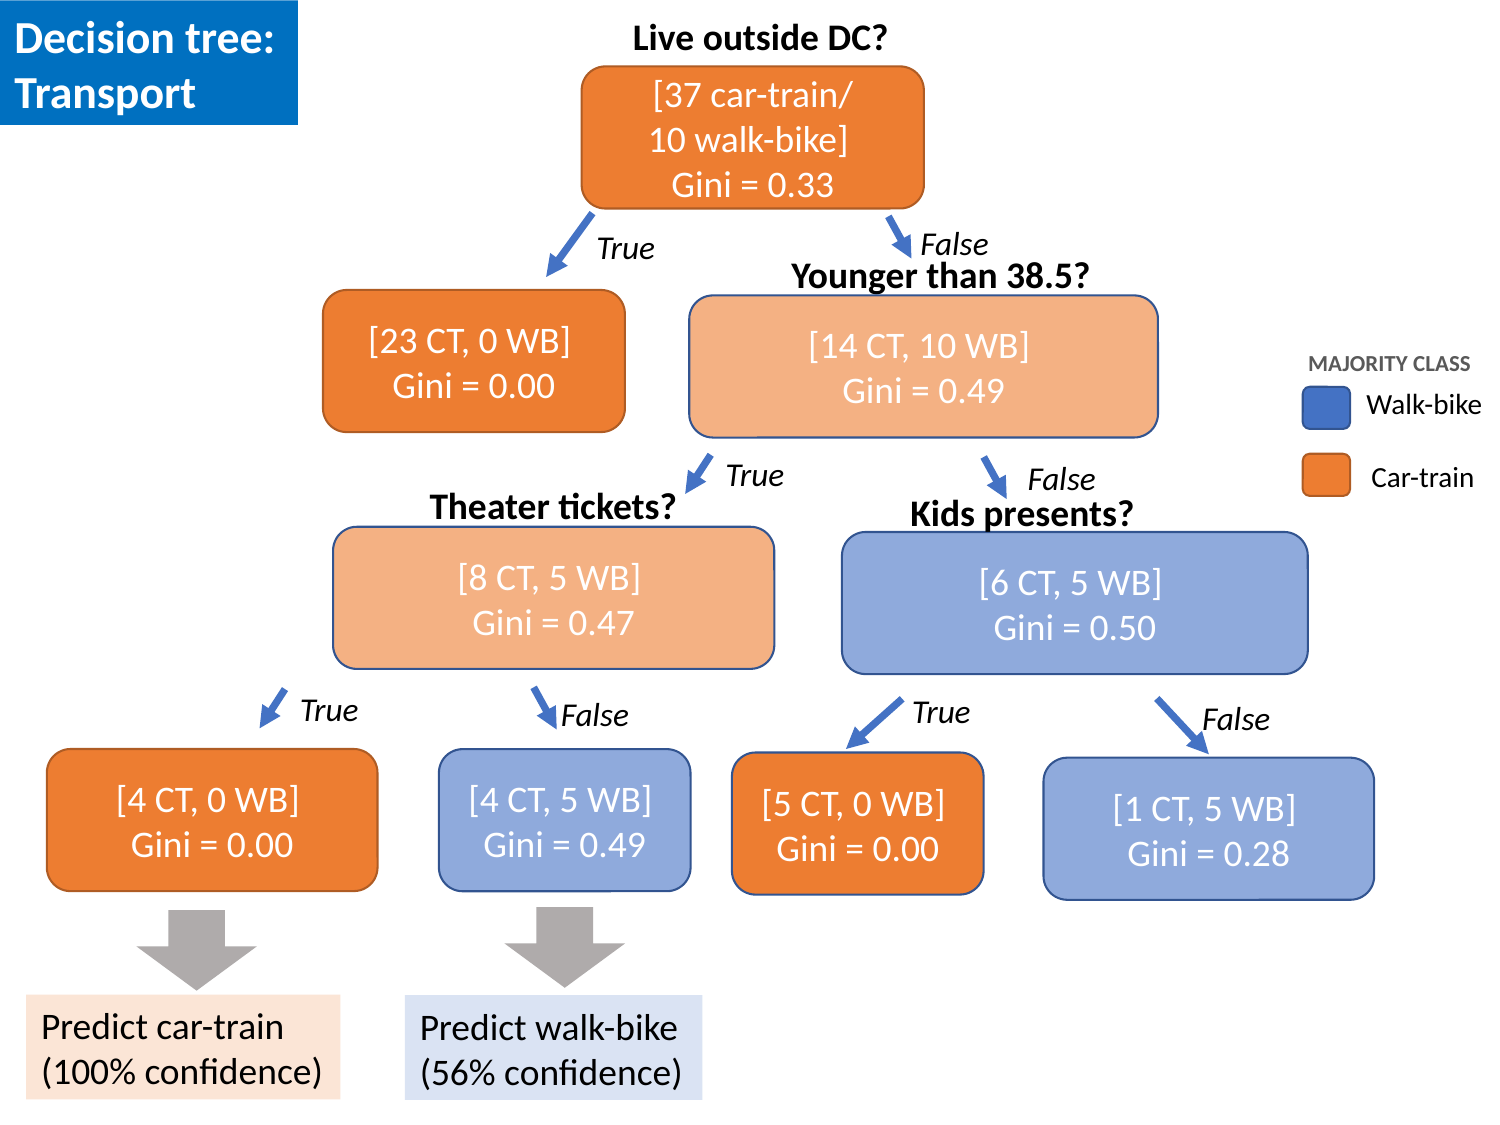

Decision tree:
Transport
Live outside DC?
[37 car-train/
10 walk-bike]
Gini = 0.33
False
True
Younger than 38.5?
[23 CT, 0 WB]
Gini = 0.00
[14 CT, 10 WB]
Gini = 0.49
MAJORITY CLASS
Walk-bike

True
False
Car-train

Theater tickets?
Kids presents?
[8 CT, 5 WB]
Gini = 0.47
[6 CT, 5 WB]
Gini = 0.50
True
True
False
False
[4 CT, 0 WB]
Gini = 0.00
[4 CT, 5 WB]
Gini = 0.49
[5 CT, 0 WB]
Gini = 0.00
[1 CT, 5 WB]
Gini = 0.28

Predict car-train (100% confidence)
Predict walk-bike (56% confidence)